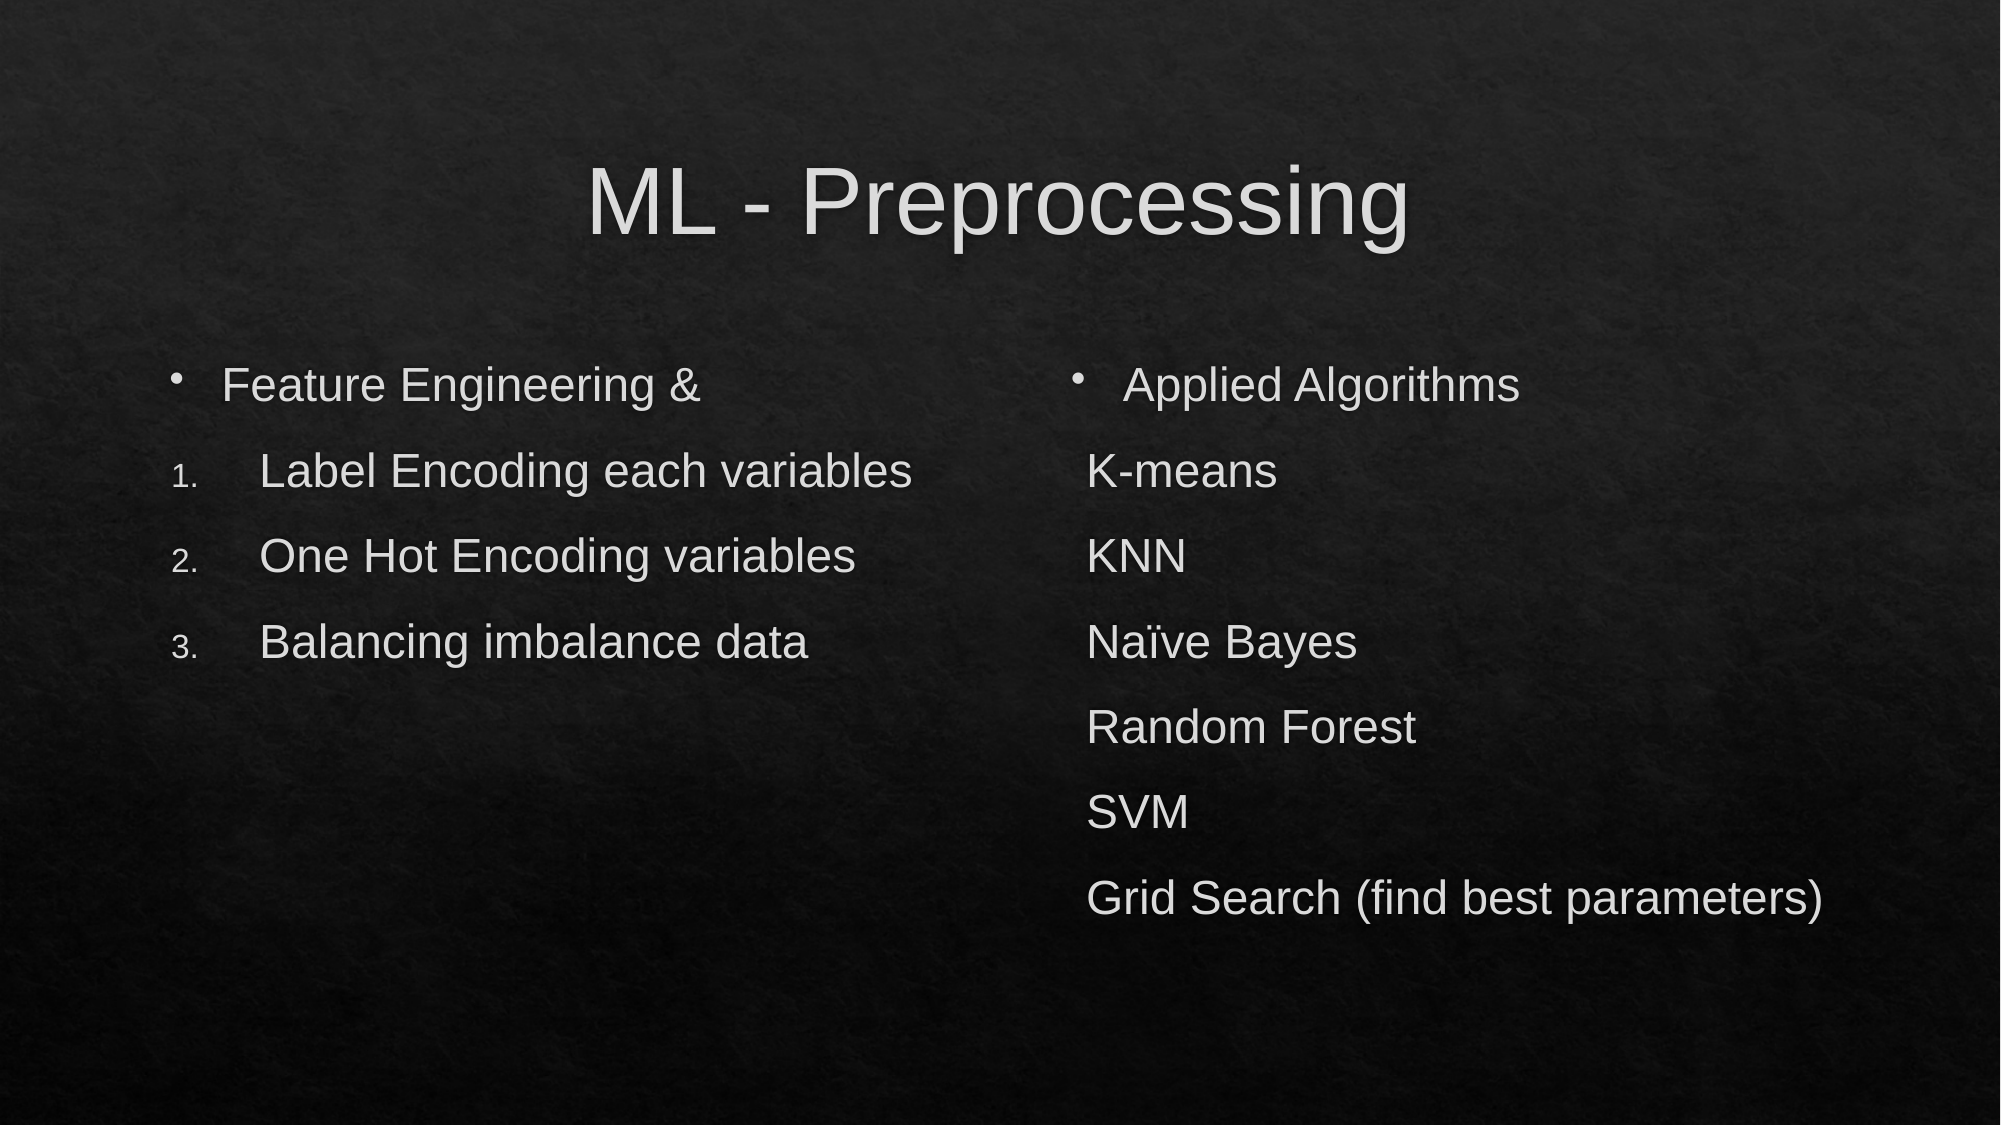

# ML - Preprocessing
Feature Engineering &
 Label Encoding each variables
 One Hot Encoding variables
 Balancing imbalance data

Applied Algorithms
 K-means
 KNN
 Naïve Bayes
 Random Forest
 SVM
 Grid Search (find best parameters)